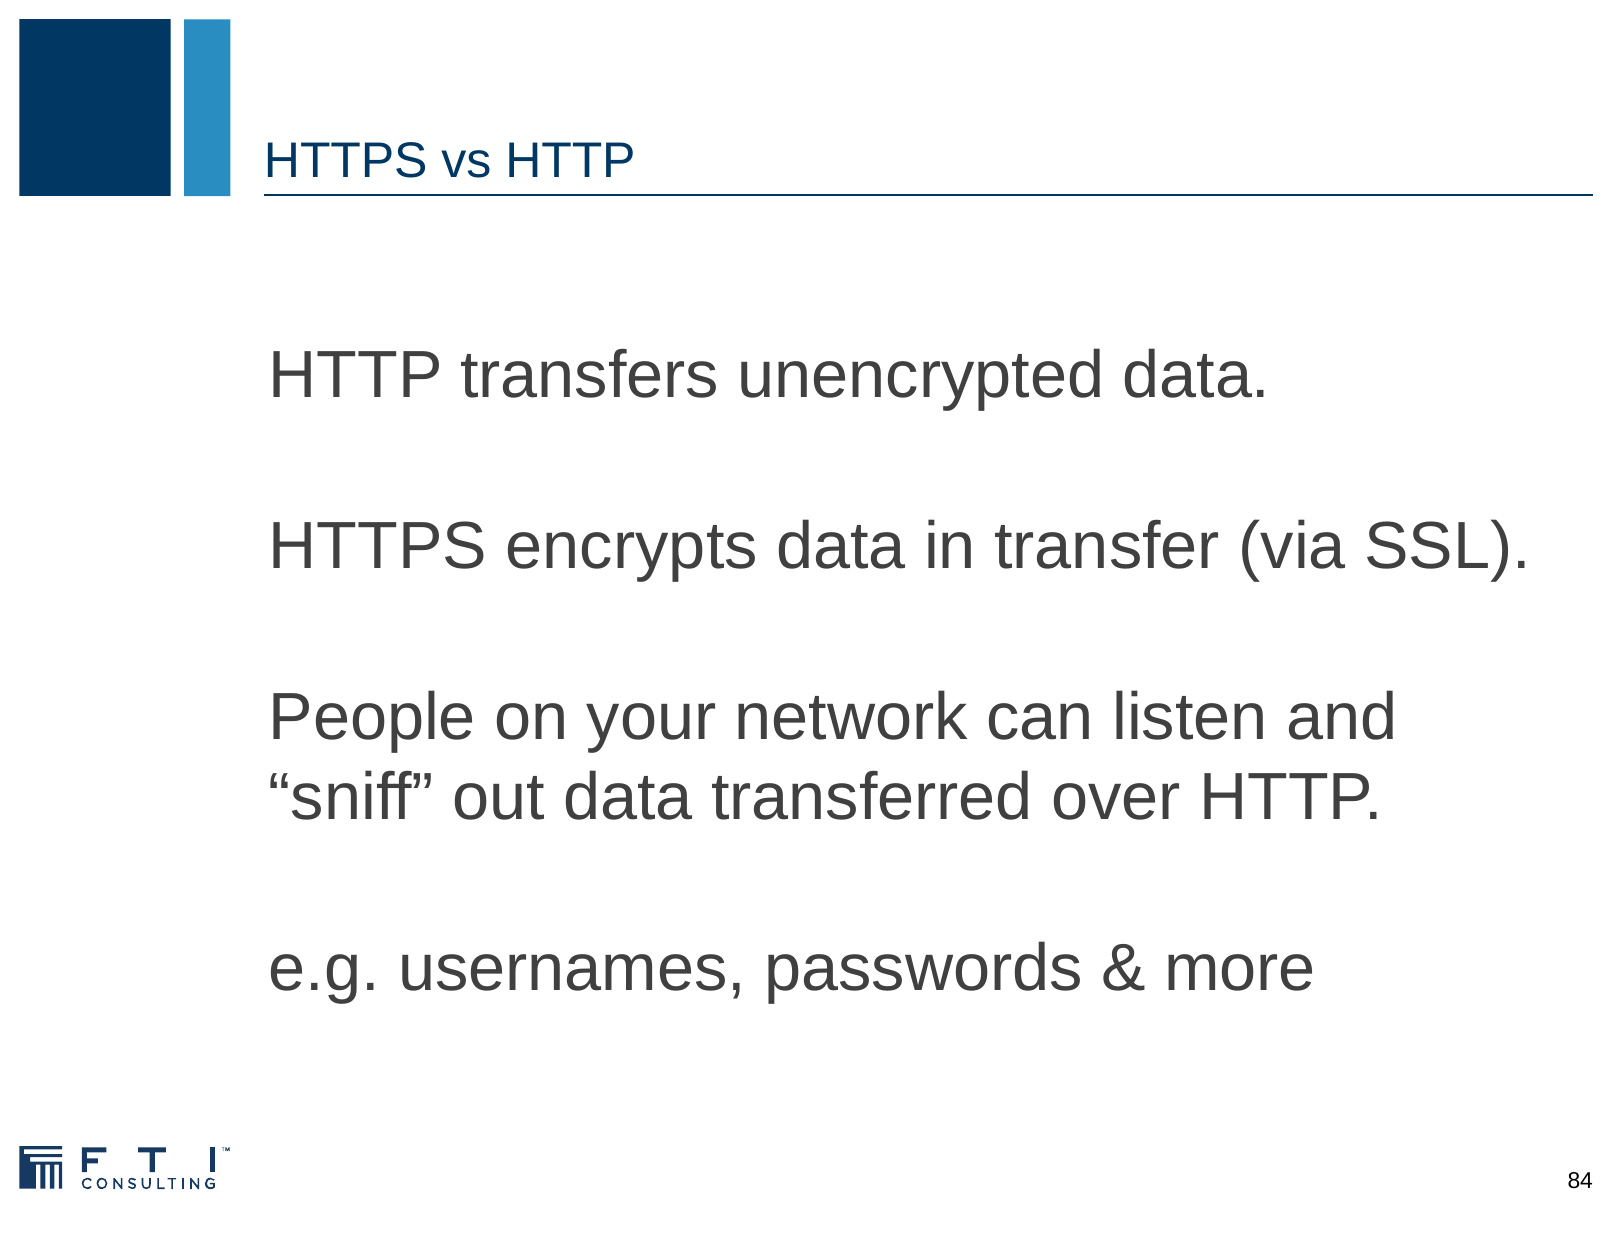

# HTTPS vs HTTP
HTTP transfers unencrypted data.

HTTPS encrypts data in transfer (via SSL).

People on your network can listen and “sniff” out data transferred over HTTP.

e.g. usernames, passwords & more
84